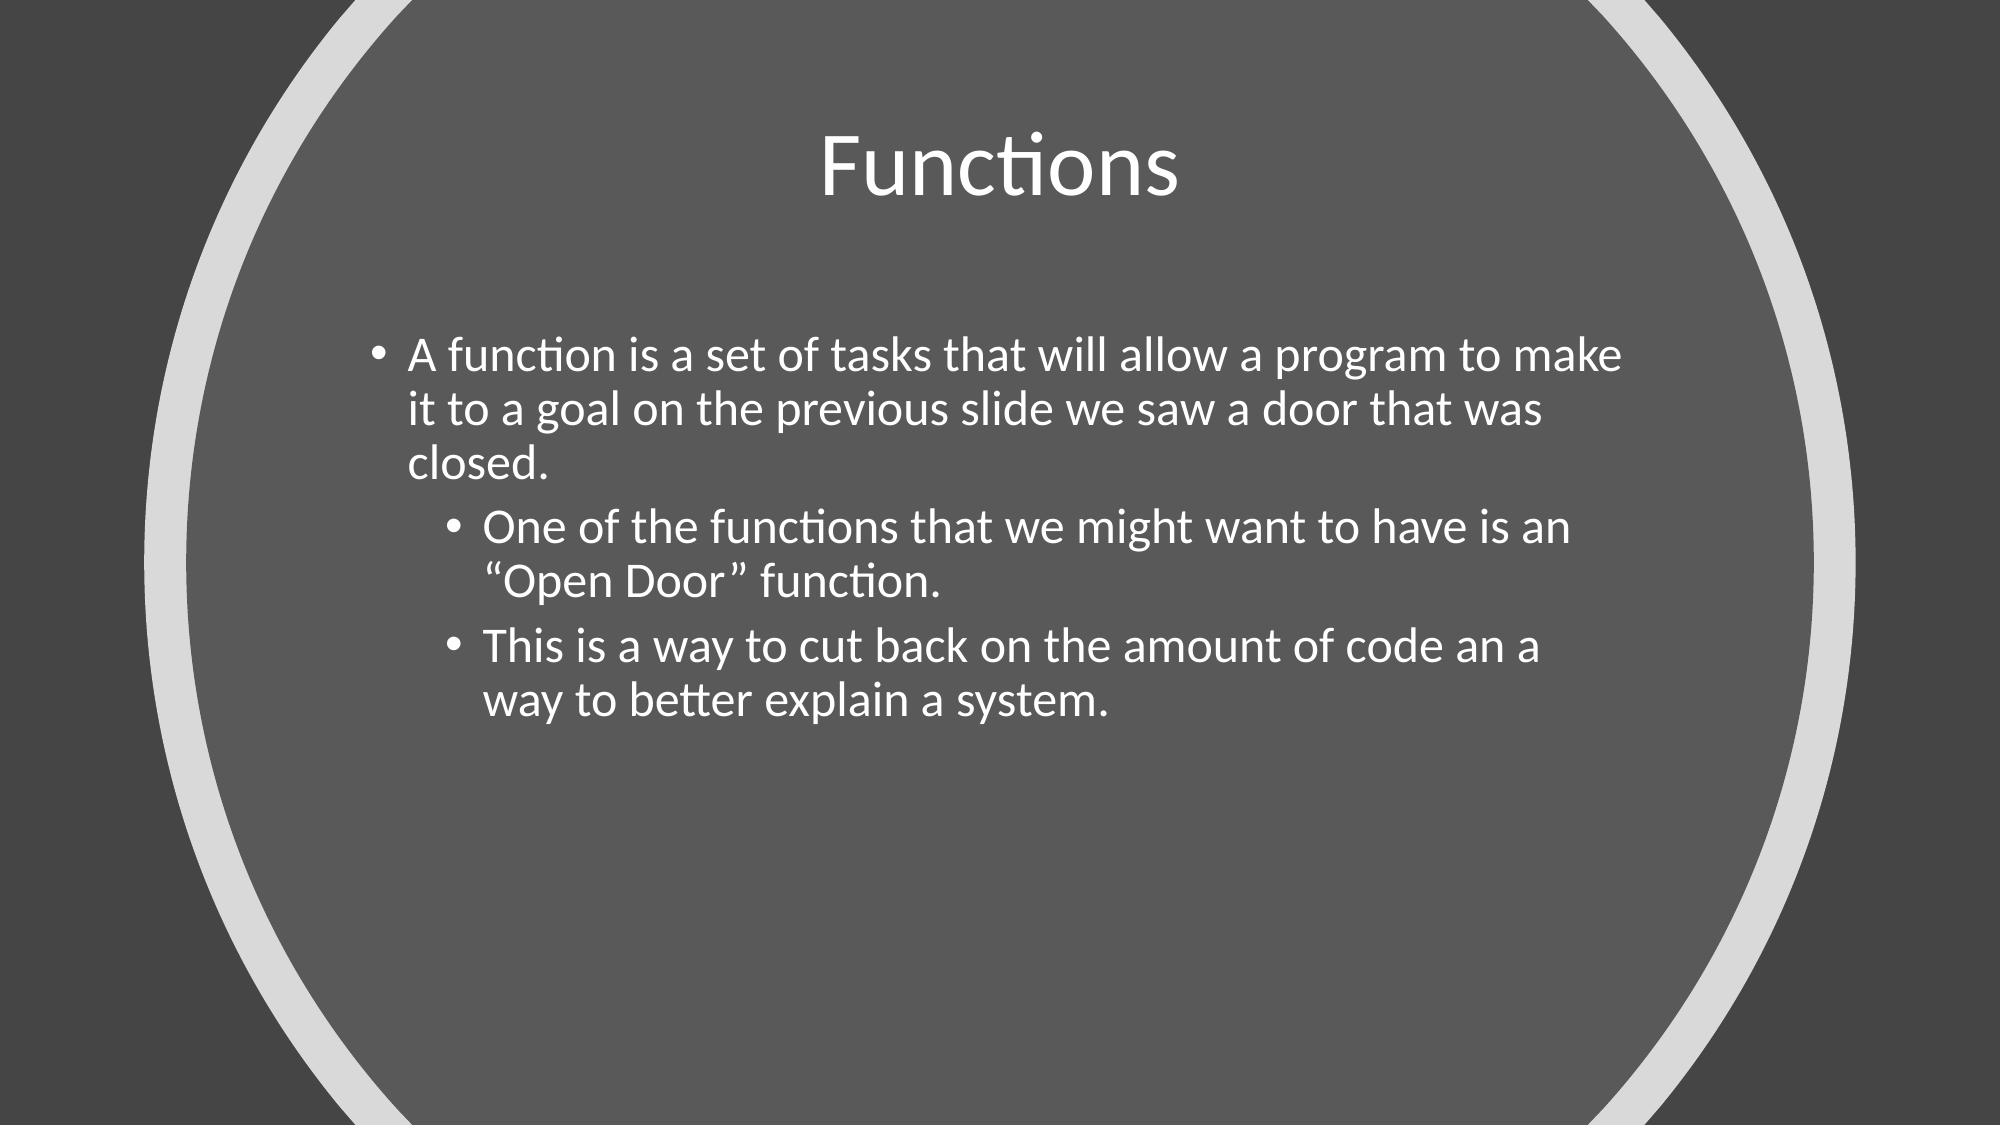

# Functions
A function is a set of tasks that will allow a program to make it to a goal on the previous slide we saw a door that was closed.
One of the functions that we might want to have is an “Open Door” function.
This is a way to cut back on the amount of code an a way to better explain a system.